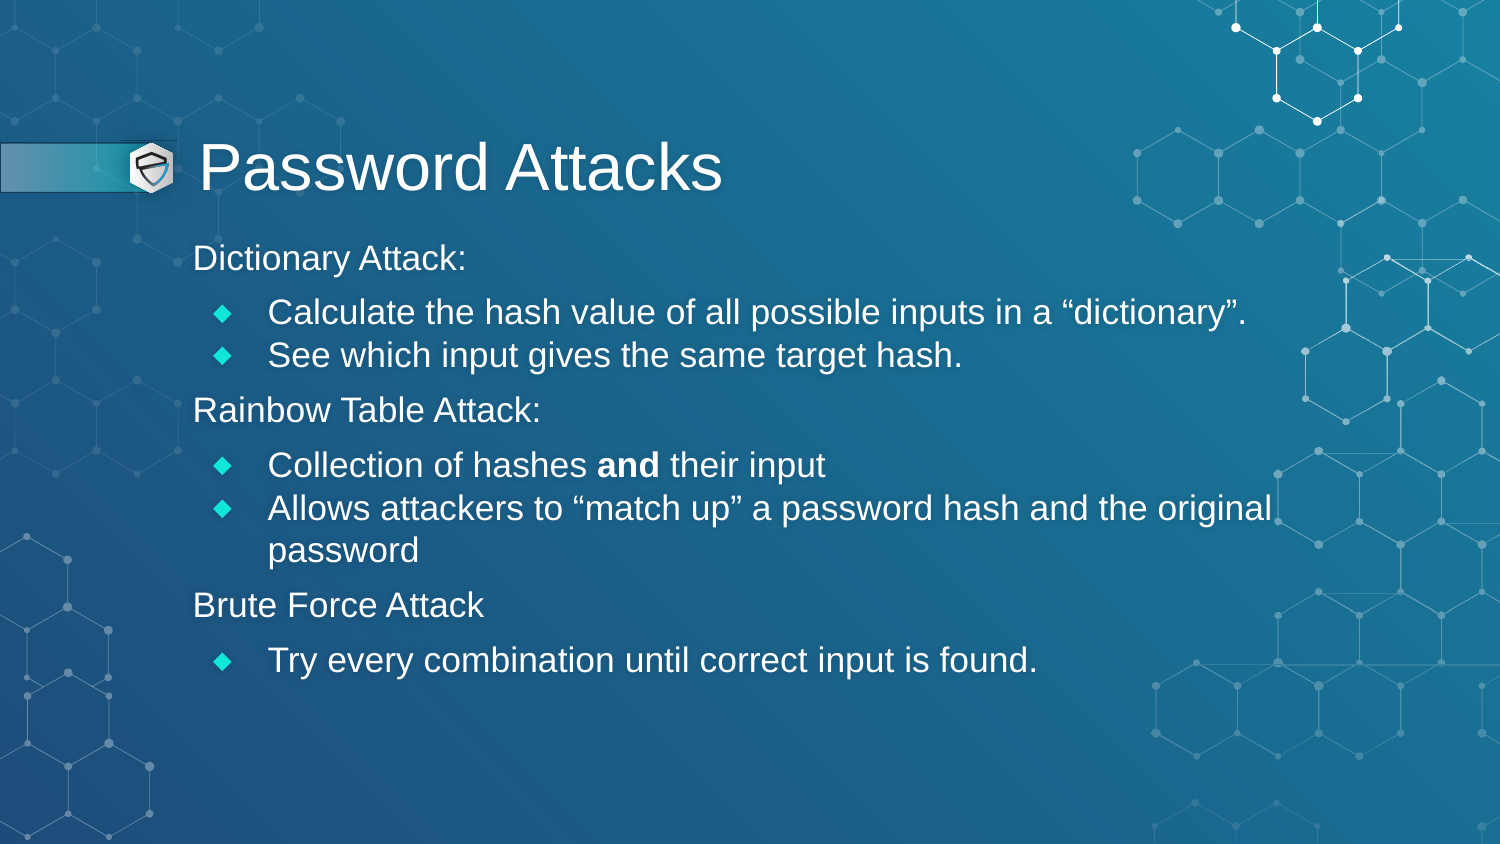

# Password Attacks
Dictionary Attack:
Calculate the hash value of all possible inputs in a “dictionary”.
See which input gives the same target hash.
Rainbow Table Attack:
Collection of hashes and their input
Allows attackers to “match up” a password hash and the original password
Brute Force Attack
Try every combination until correct input is found.